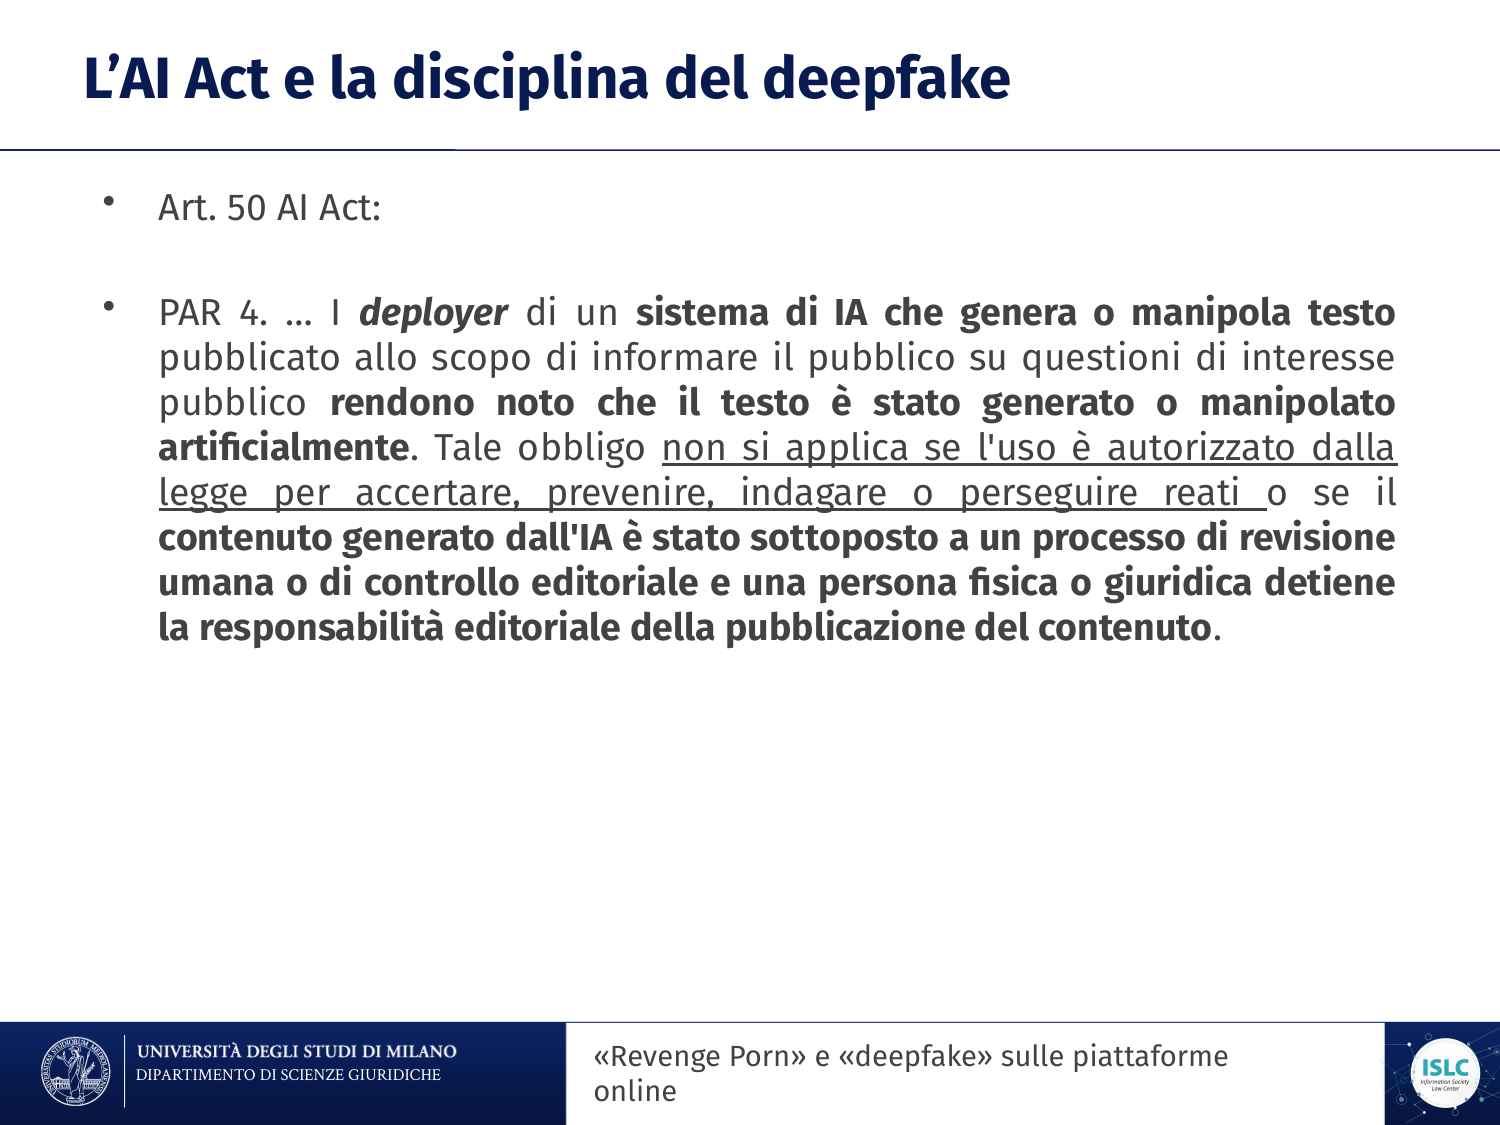

# L’AI Act e la disciplina del deepfake
Art. 50 AI Act:

PAR 4. … I deployer di un sistema di IA che genera o manipola testo pubblicato allo scopo di informare il pubblico su questioni di interesse pubblico rendono noto che il testo è stato generato o manipolato artificialmente. Tale obbligo non si applica se l'uso è autorizzato dalla legge per accertare, prevenire, indagare o perseguire reati o se il contenuto generato dall'IA è stato sottoposto a un processo di revisione umana o di controllo editoriale e una persona fisica o giuridica detiene la responsabilità editoriale della pubblicazione del contenuto.
«Revenge Porn» sulle piattaforme online
«Revenge Porn» e «deepfake» sulle piattaforme online
DIPARTIMENTO DI SCIENZE GIURIDICHE